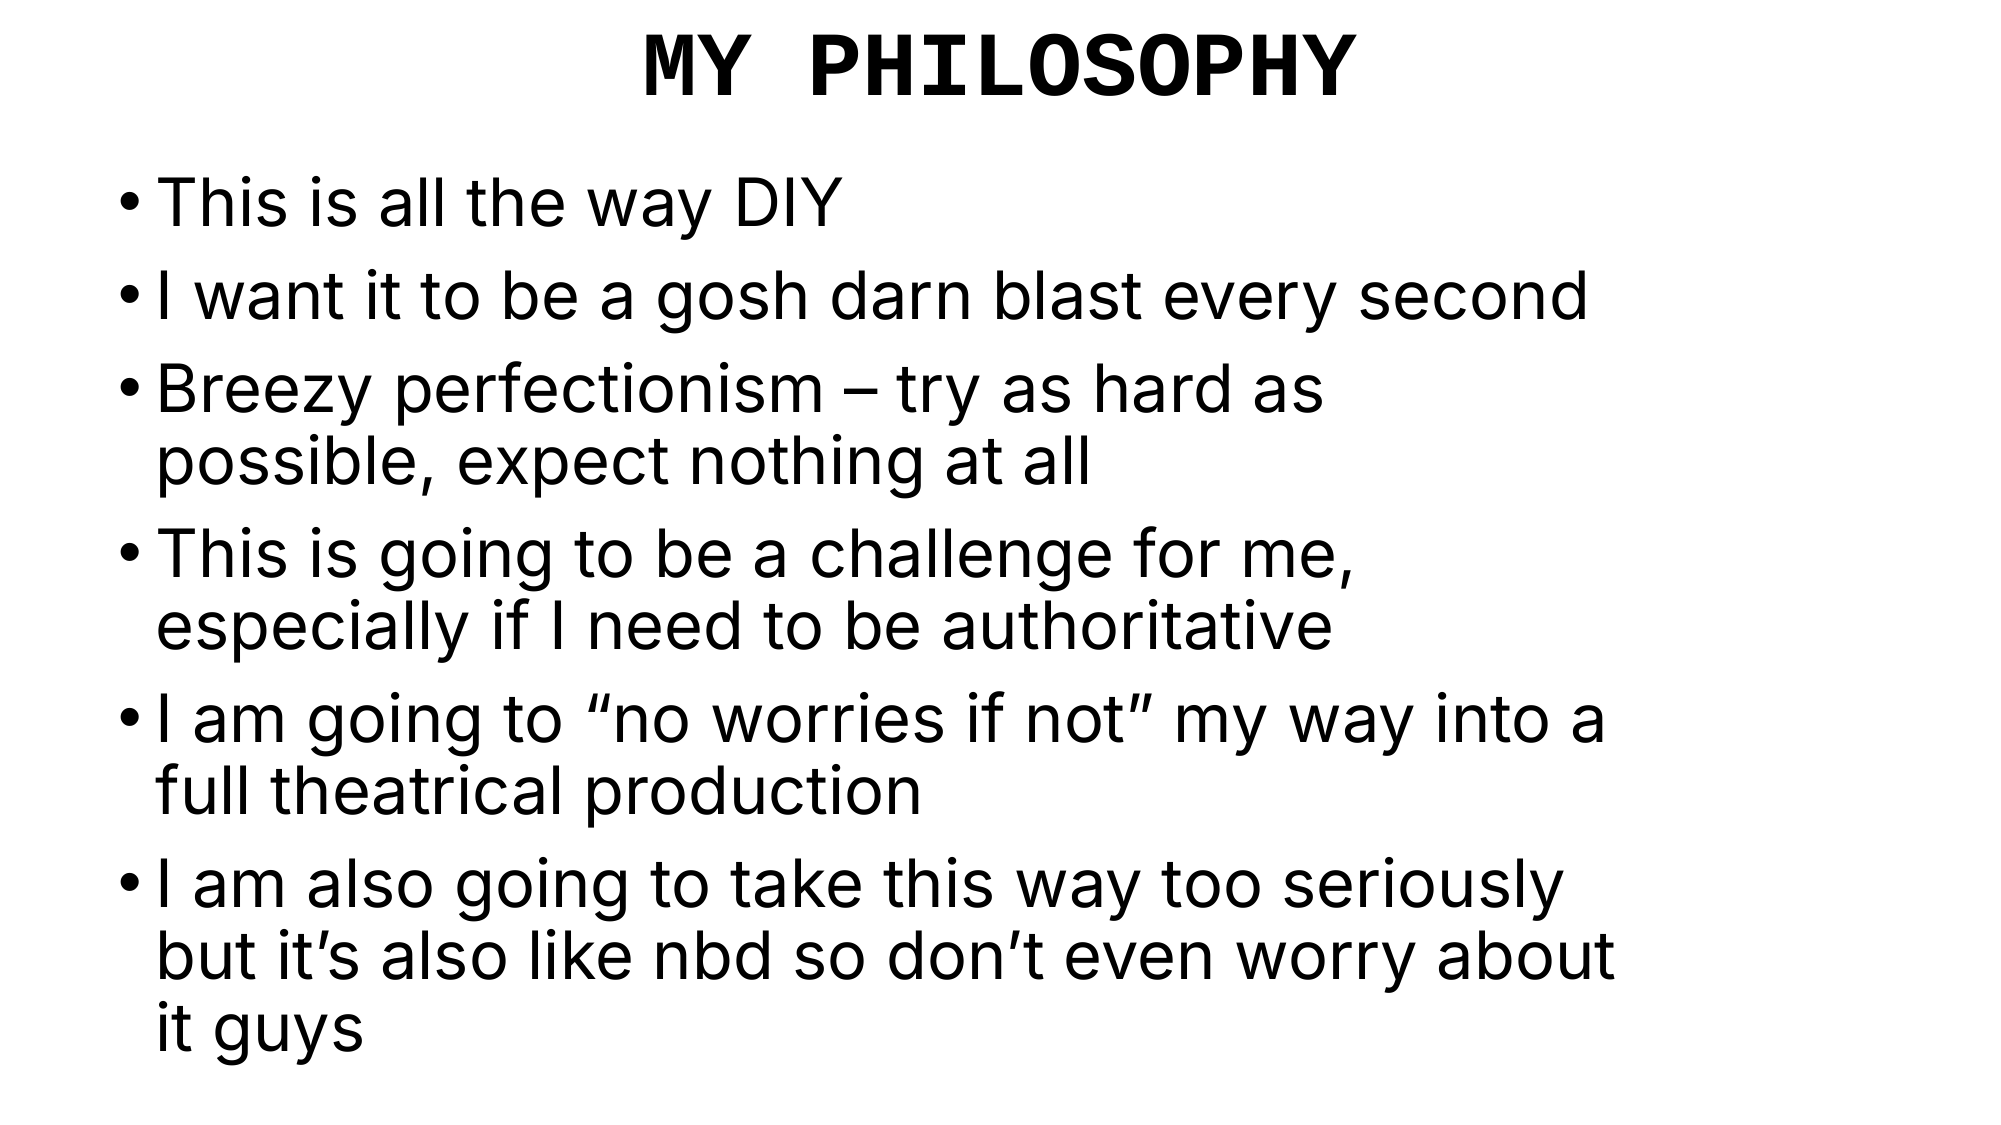

# MY PHILOSOPHY
This is all the way DIY
I want it to be a gosh darn blast every second
Breezy perfectionism – try as hard as possible, expect nothing at all
This is going to be a challenge for me, especially if I need to be authoritative
I am going to “no worries if not” my way into a full theatrical production
I am also going to take this way too seriously but it’s also like nbd so don’t even worry about it guys